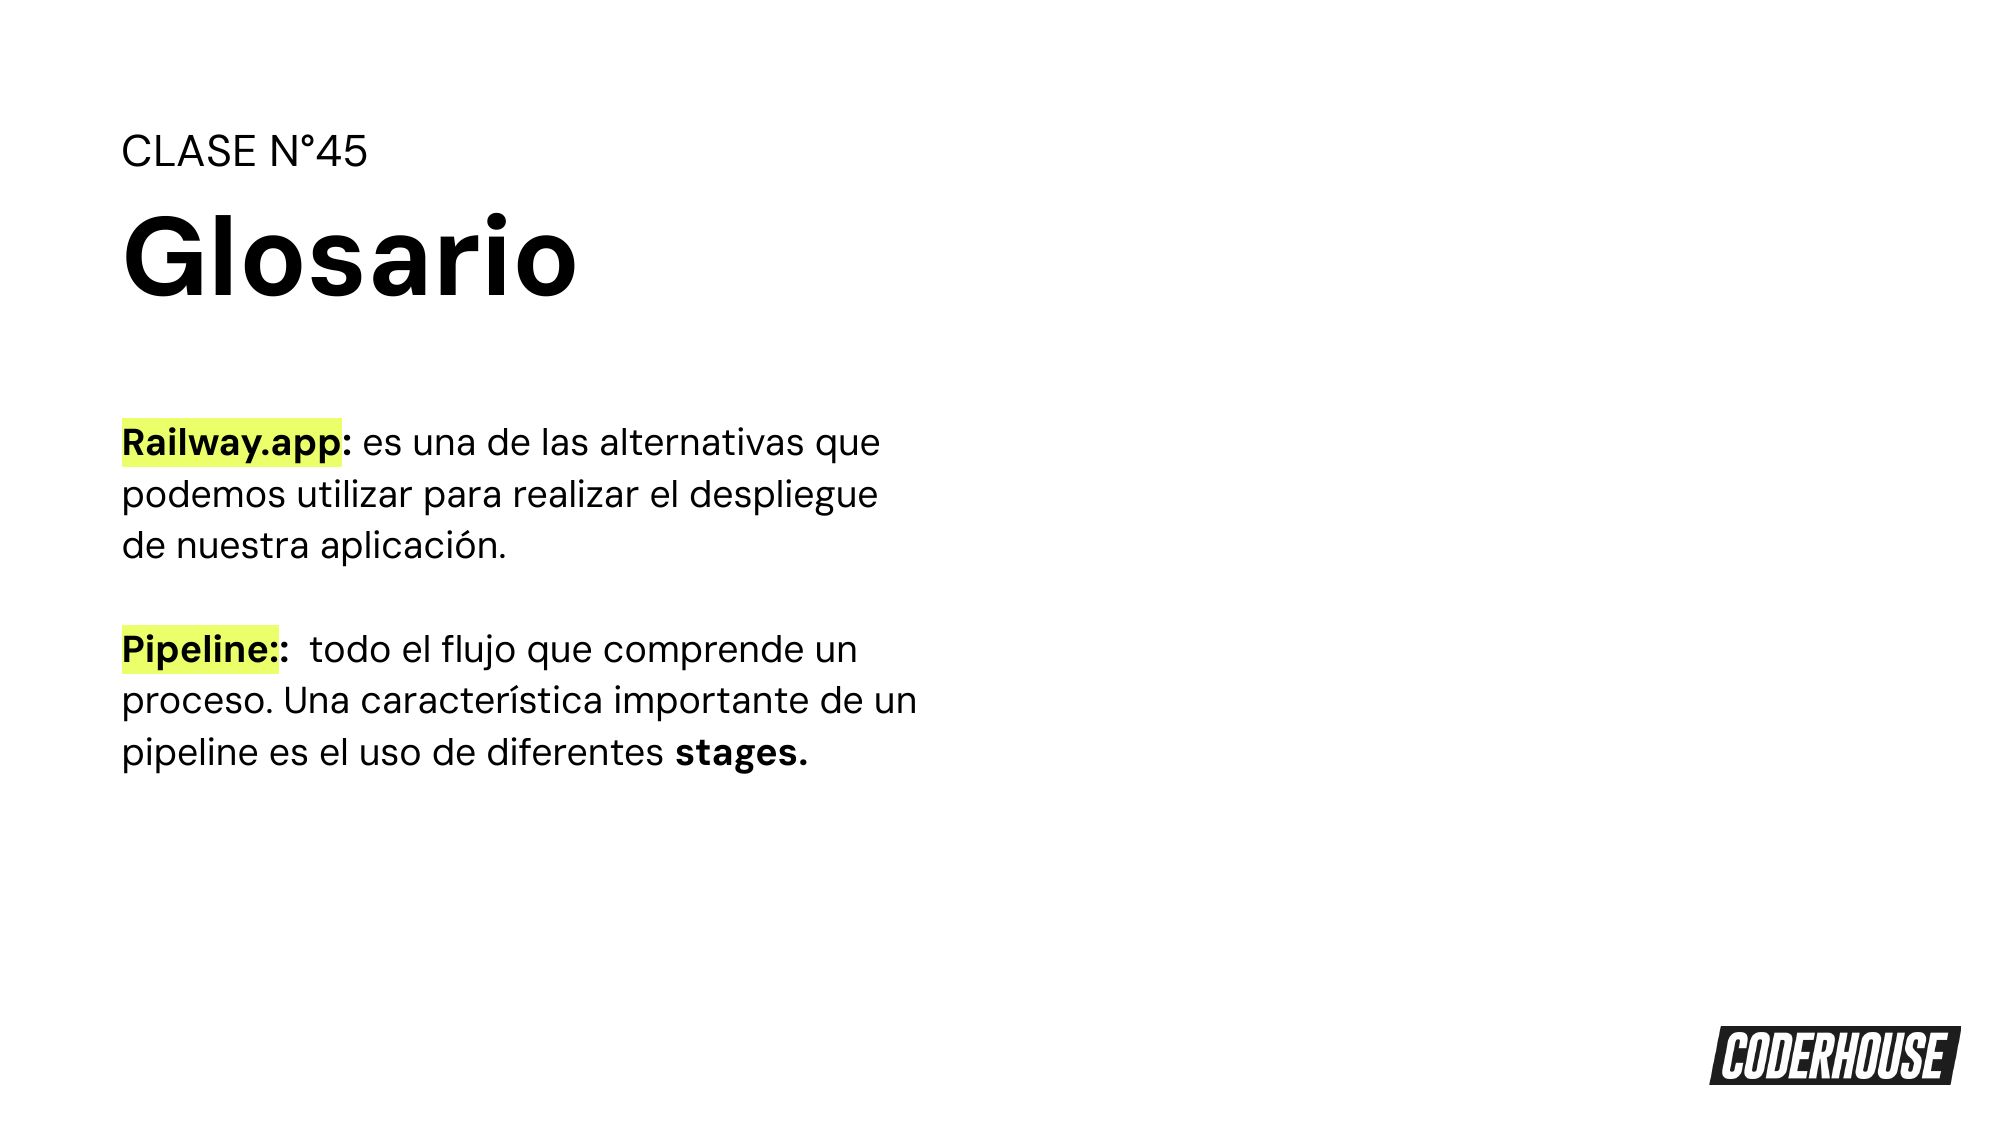

CLASE N°45
Glosario
Railway.app: es una de las alternativas que podemos utilizar para realizar el despliegue de nuestra aplicación.

Pipeline::  todo el flujo que comprende un proceso. Una característica importante de un pipeline es el uso de diferentes stages.